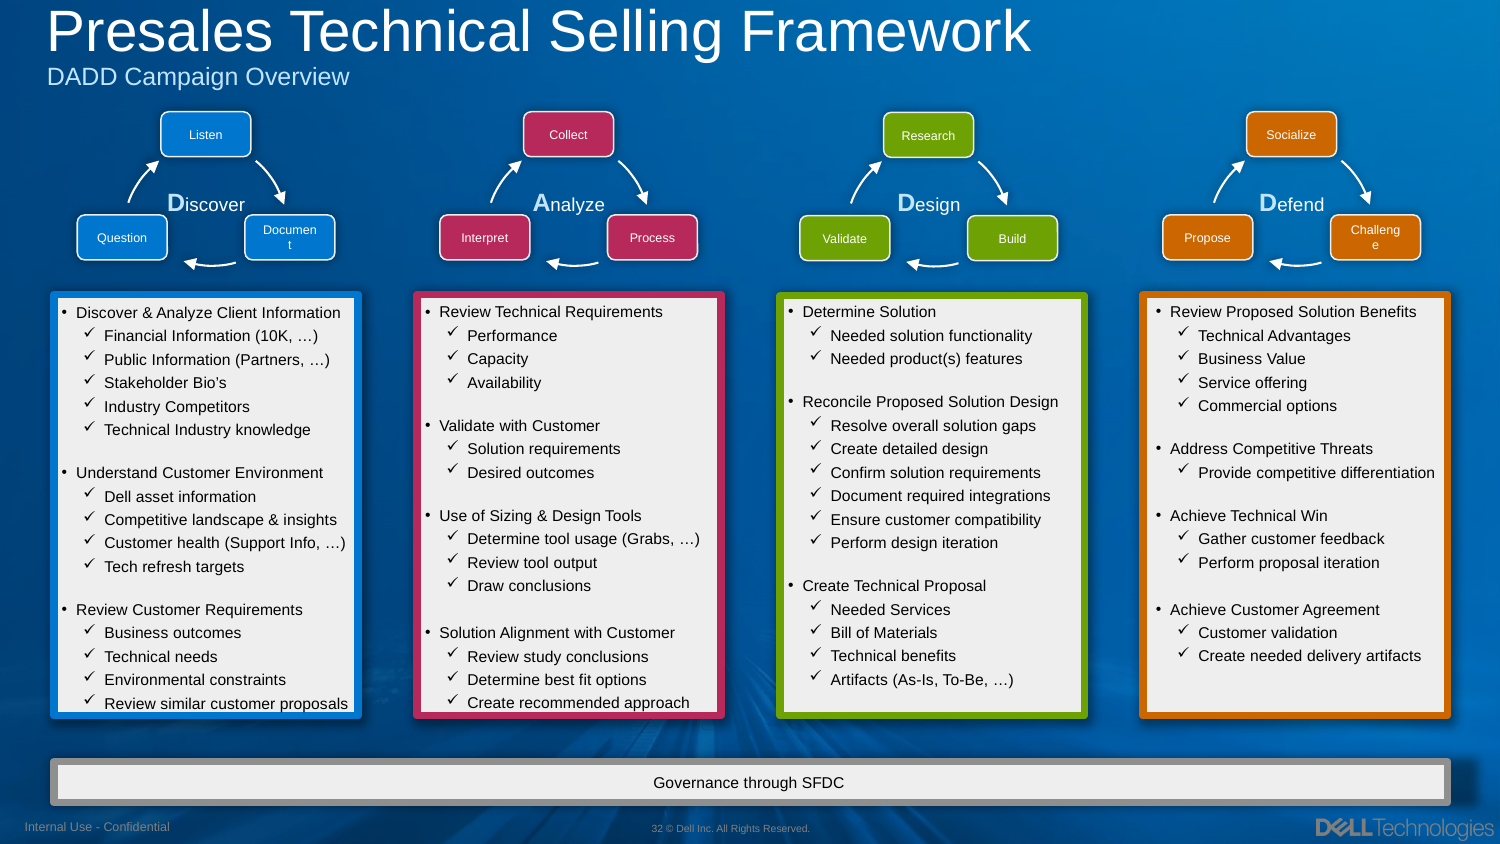

Presales Technical Selling Framework
DADD Campaign Overview
Socialize

Defend
Propose
Challenge
Listen

Discover
Question
Document
Collect

Analyze
Interpret
Process
Research

Design
Validate
Build

Discover & Analyze Client Information
Financial Information (10K, …)
Public Information (Partners, …)
Stakeholder Bio’s
Industry Competitors
Technical Industry knowledge

Understand Customer Environment
Dell asset information
Competitive landscape & insights
Customer health (Support Info, …)
Tech refresh targets

Review Customer Requirements
Business outcomes
Technical needs
Environmental constraints
Review similar customer proposals

Review Proposed Solution Benefits
Technical Advantages
Business Value
Service offering
Commercial options

Address Competitive Threats
Provide competitive differentiation

Achieve Technical Win
Gather customer feedback
Perform proposal iteration

Achieve Customer Agreement
Customer validation
Create needed delivery artifacts

Review Technical Requirements
Performance
Capacity
Availability

Validate with Customer
Solution requirements
Desired outcomes

Use of Sizing & Design Tools
Determine tool usage (Grabs, …)
Review tool output
Draw conclusions

Solution Alignment with Customer
Review study conclusions
Determine best fit options
Create recommended approach

Determine Solution
Needed solution functionality
Needed product(s) features

Reconcile Proposed Solution Design
Resolve overall solution gaps
Create detailed design
Confirm solution requirements
Document required integrations
Ensure customer compatibility
Perform design iteration

Create Technical Proposal
Needed Services
Bill of Materials
Technical benefits
Artifacts (As-Is, To-Be, …)

Governance through SFDC